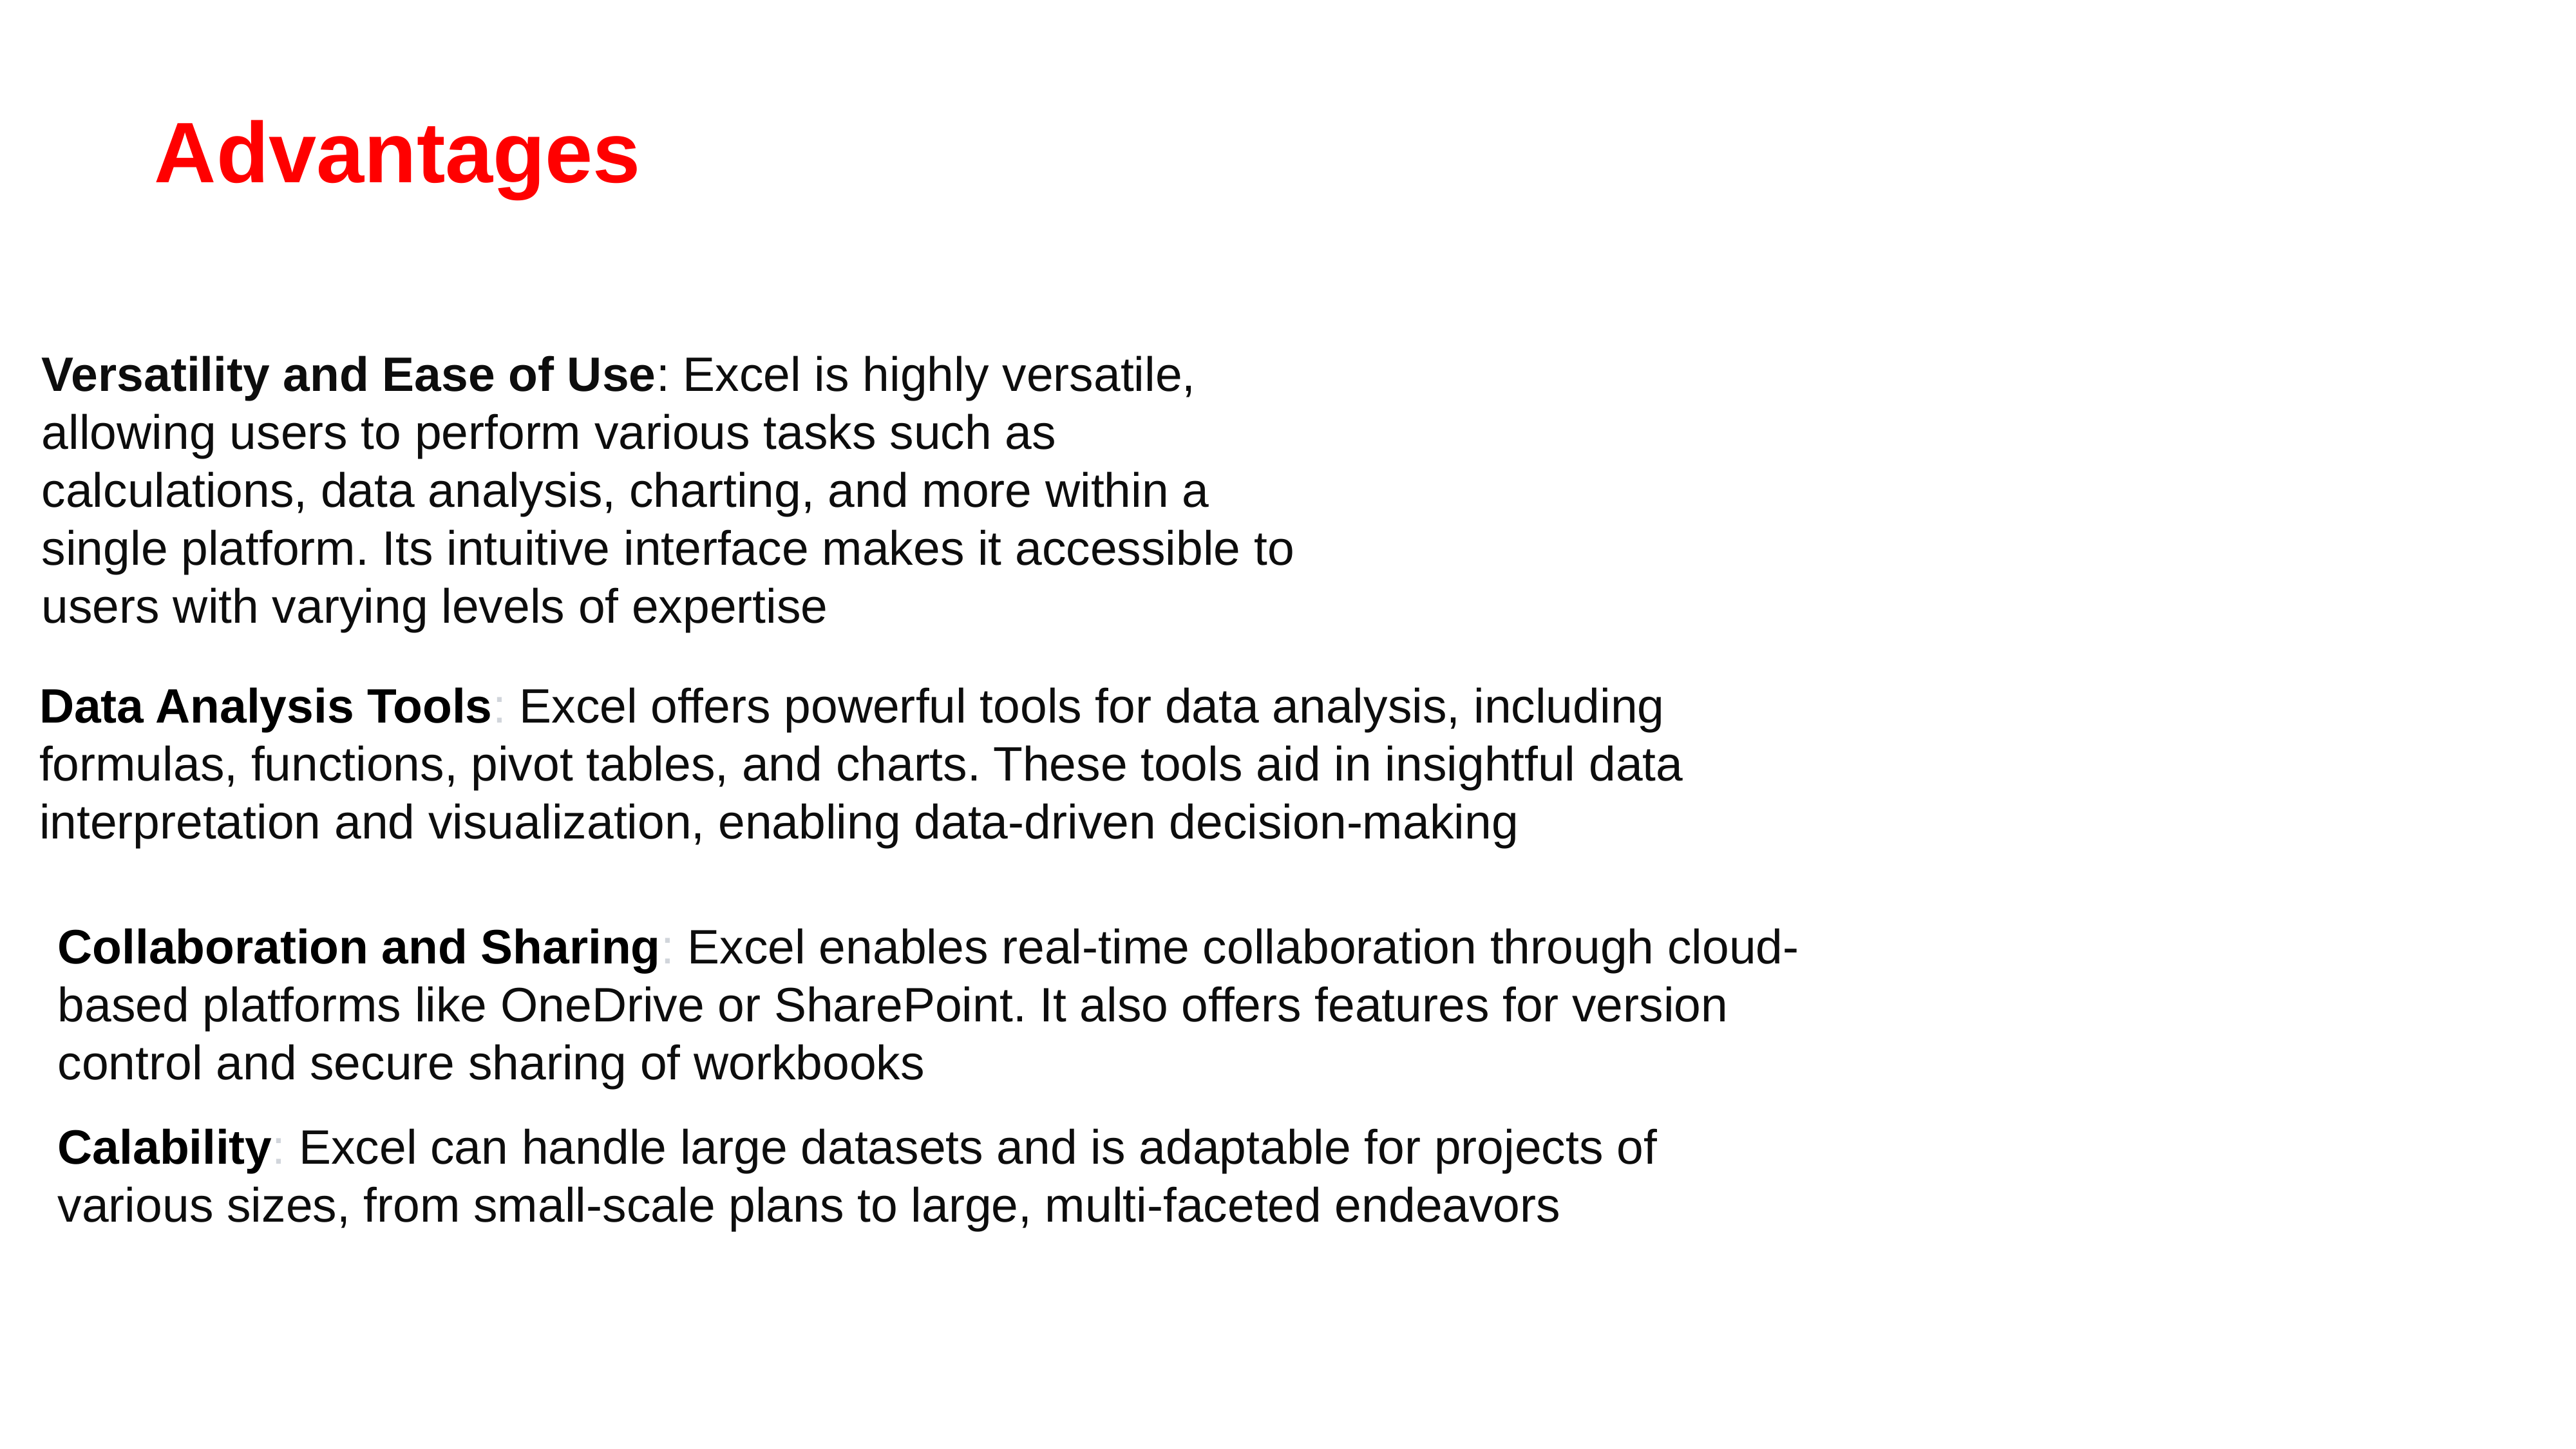

Advantages

Versatility and Ease of Use: Excel is highly versatile, allowing users to perform various tasks such as calculations, data analysis, charting, and more within a single platform. Its intuitive interface makes it accessible to users with varying levels of expertise

Data Analysis Tools: Excel offers powerful tools for data analysis, including formulas, functions, pivot tables, and charts. These tools aid in insightful data interpretation and visualization, enabling data-driven decision-making
Collaboration and Sharing: Excel enables real-time collaboration through cloud-based platforms like OneDrive or SharePoint. It also offers features for version control and secure sharing of workbooks
Calability: Excel can handle large datasets and is adaptable for projects of various sizes, from small-scale plans to large, multi-faceted endeavors